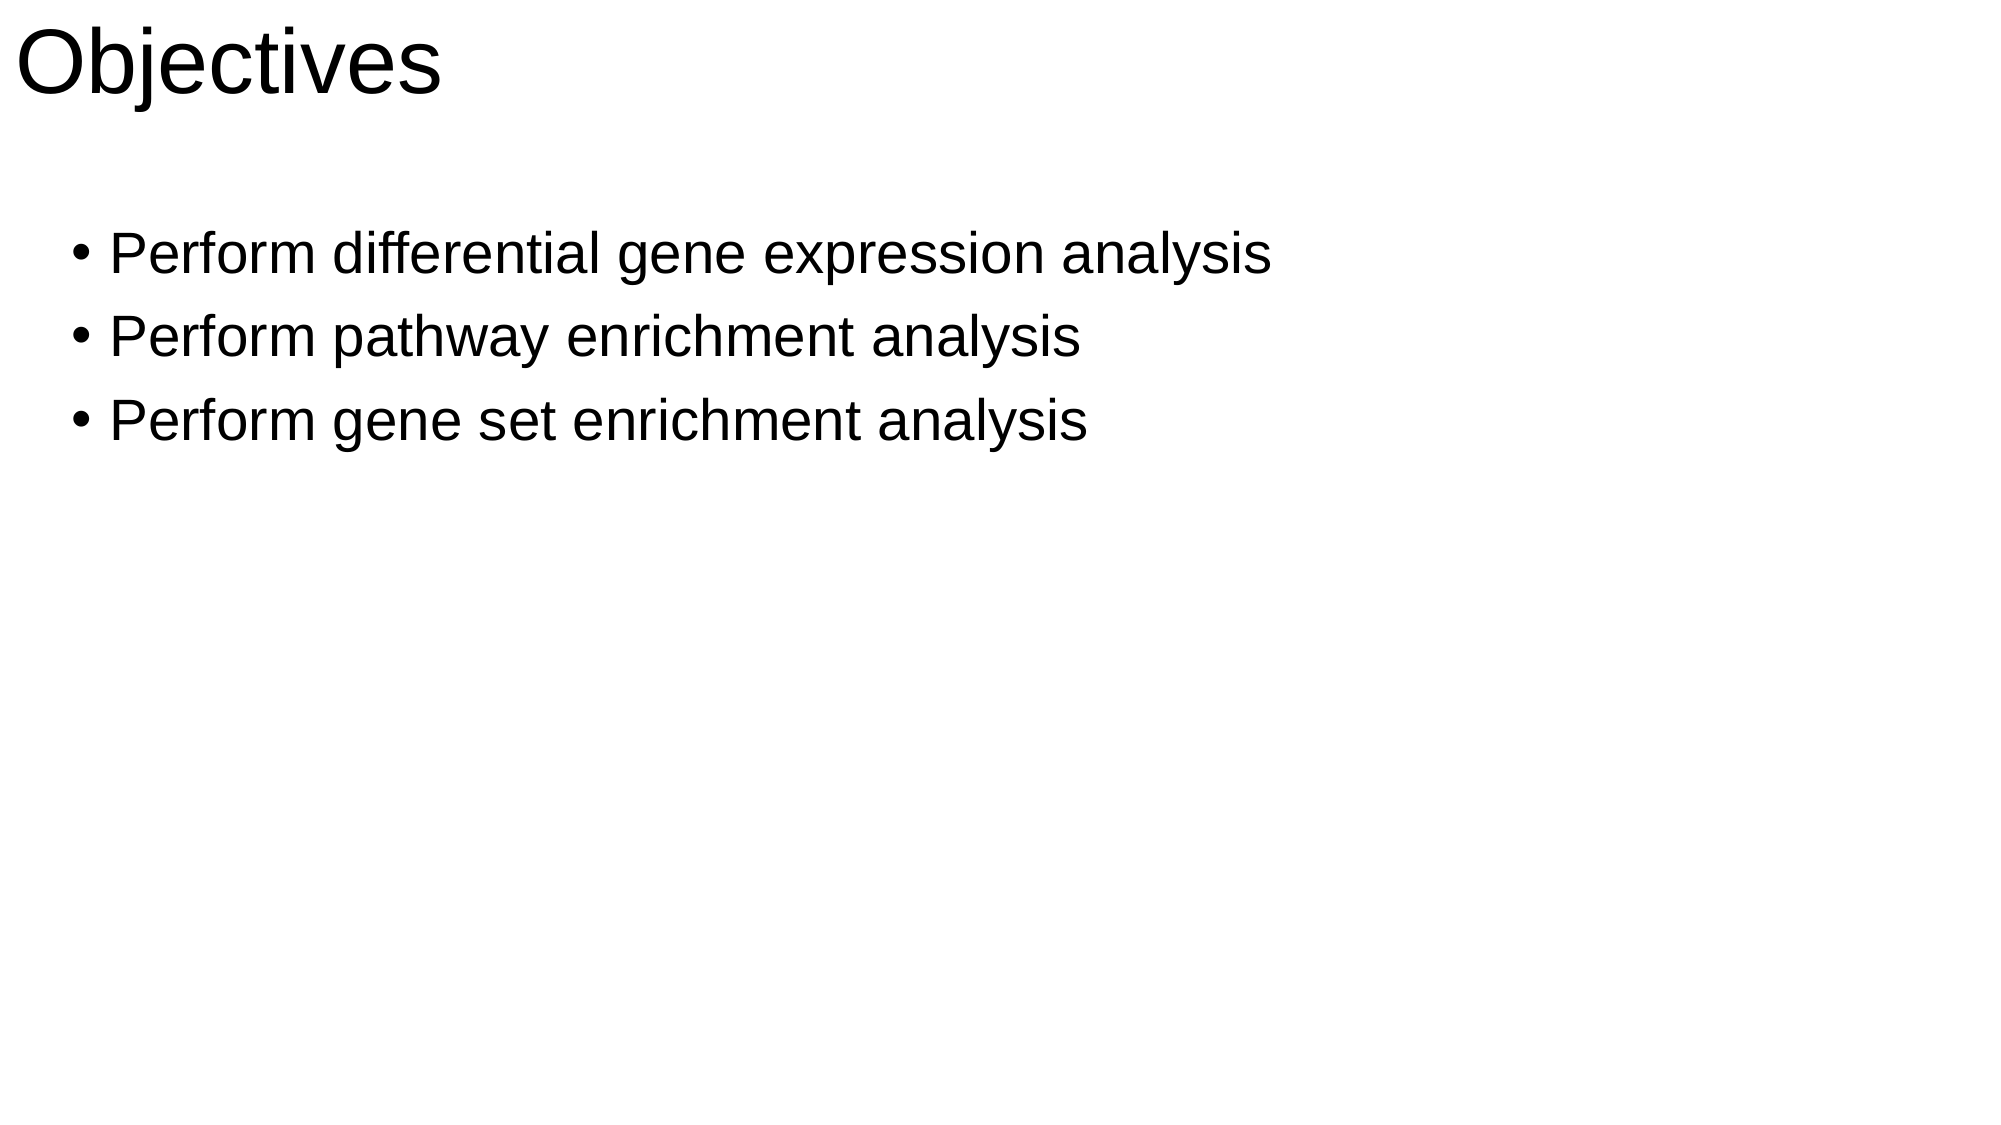

# Objectives
Perform differential gene expression analysis
Perform pathway enrichment analysis
Perform gene set enrichment analysis